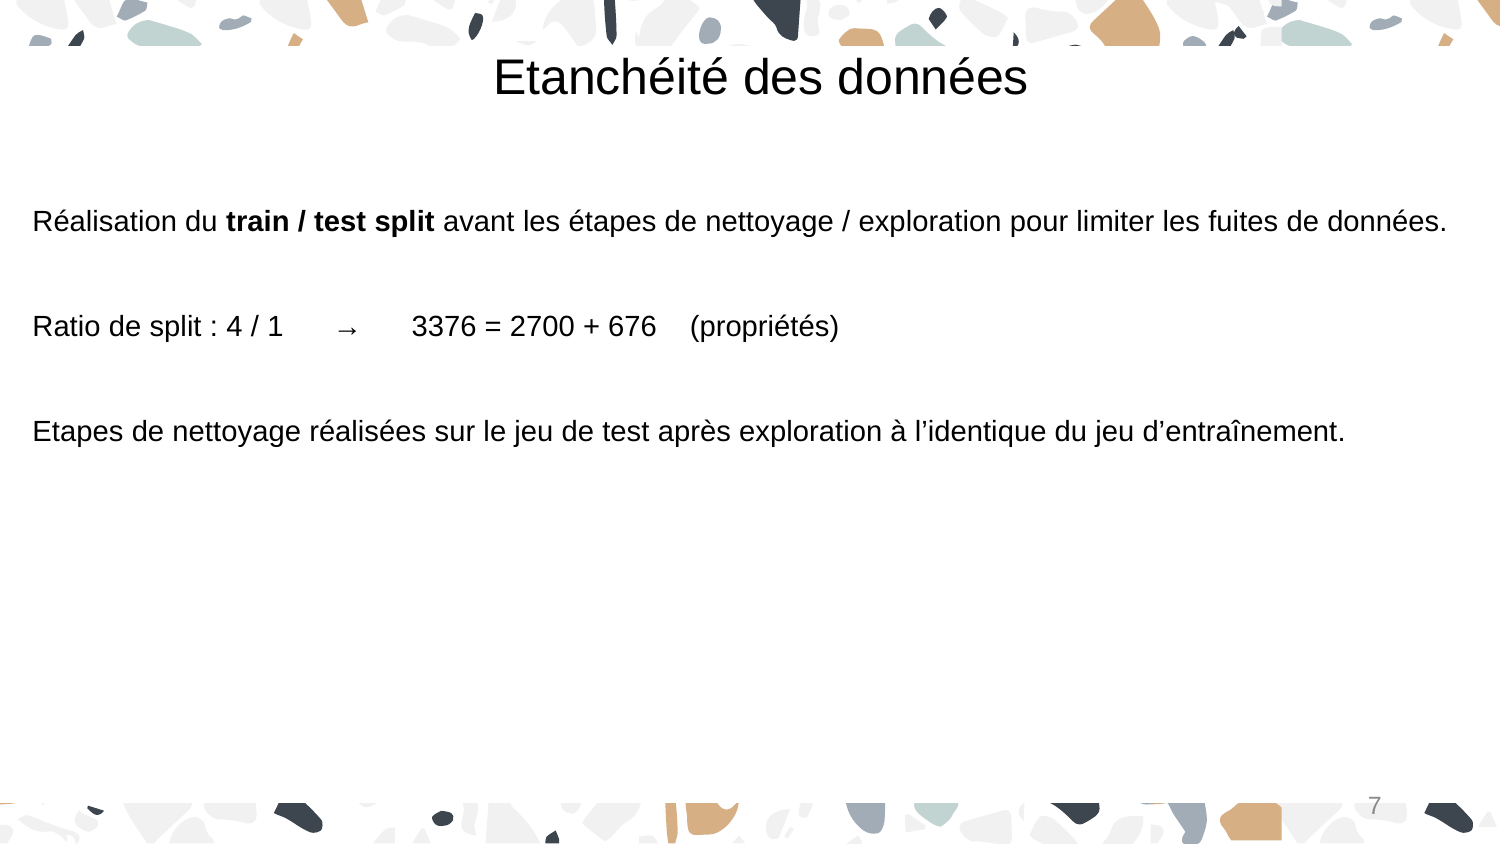

Etanchéité des données

Réalisation du train / test split avant les étapes de nettoyage / exploration pour limiter les fuites de données.

Ratio de split : 4 / 1      →      3376 = 2700 + 676    (propriétés)

Etapes de nettoyage réalisées sur le jeu de test après exploration à l’identique du jeu d’entraînement.

7